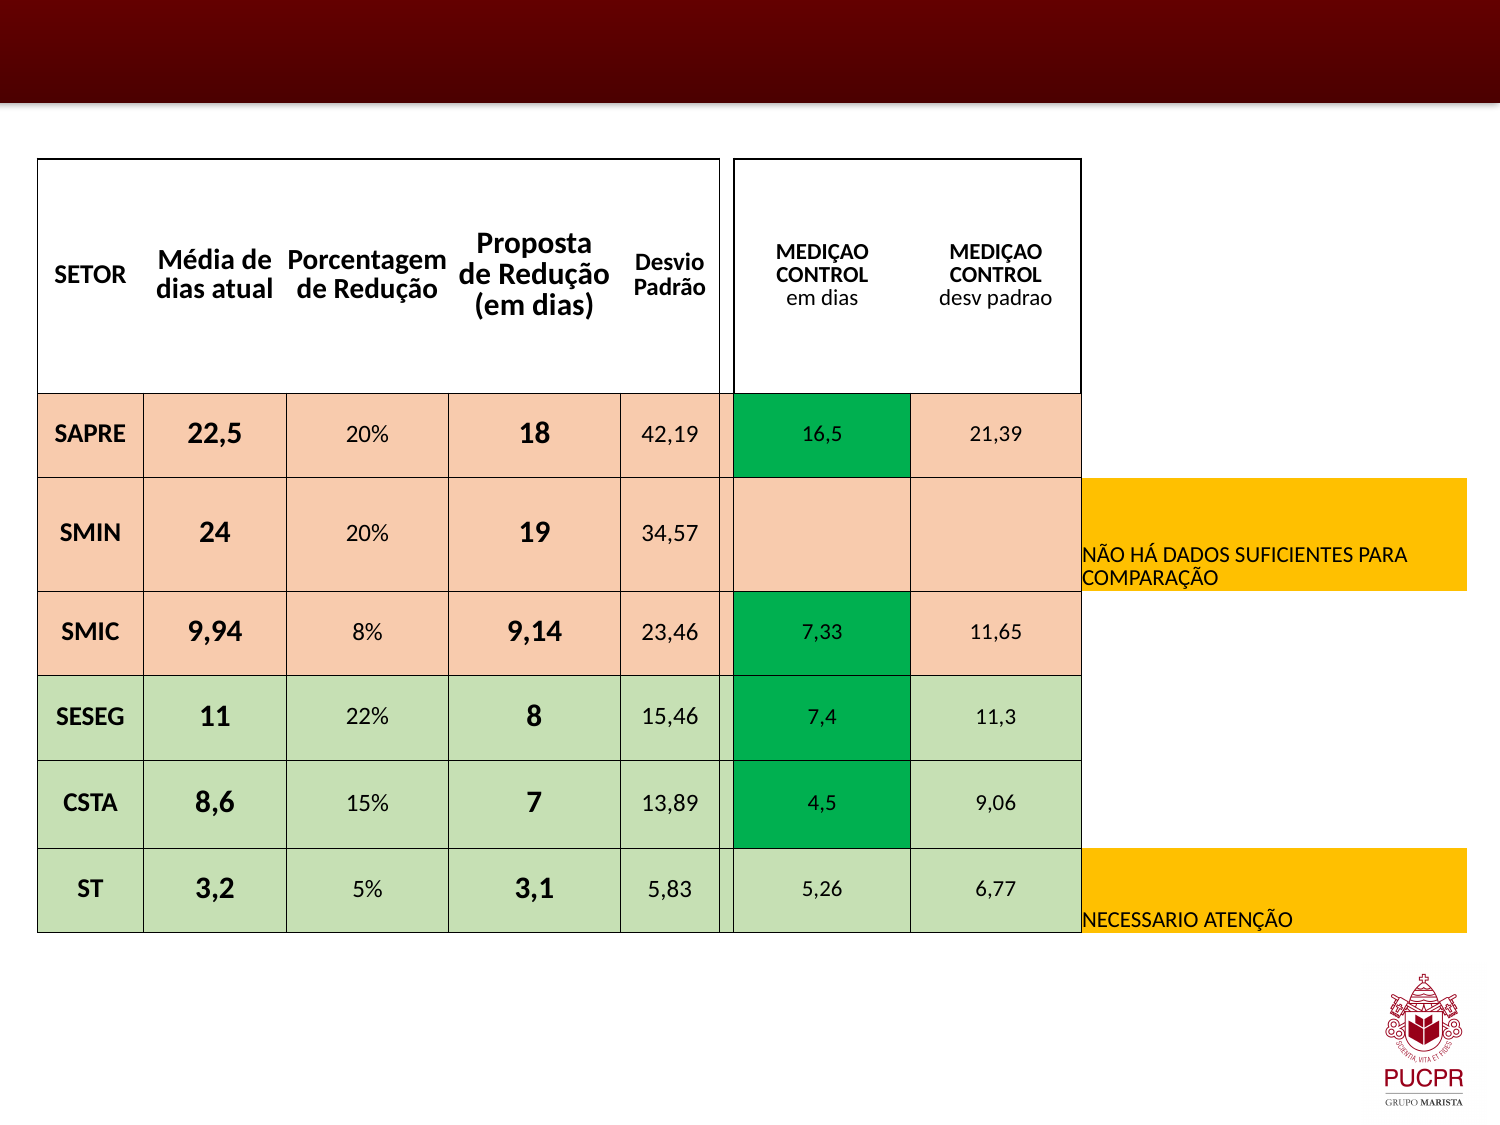

| SETOR | Média de dias atual | Porcentagem de Redução | Proposta de Redução (em dias) | Desvio Padrão |  | MEDIÇAO CONTROL em dias | MEDIÇAO CONTROL desv padrao |  |
| --- | --- | --- | --- | --- | --- | --- | --- | --- |
| SAPRE | 22,5 | 20% | 18 | 42,19 |  | 16,5 | 21,39 |  |
| SMIN | 24 | 20% | 19 | 34,57 |  |  |  | NÃO HÁ DADOS SUFICIENTES PARA COMPARAÇÃO |
| SMIC | 9,94 | 8% | 9,14 | 23,46 |  | 7,33 | 11,65 |  |
| SESEG | 11 | 22% | 8 | 15,46 |  | 7,4 | 11,3 |  |
| CSTA | 8,6 | 15% | 7 | 13,89 |  | 4,5 | 9,06 |  |
| ST | 3,2 | 5% | 3,1 | 5,83 |  | 5,26 | 6,77 | NECESSARIO ATENÇÃO |